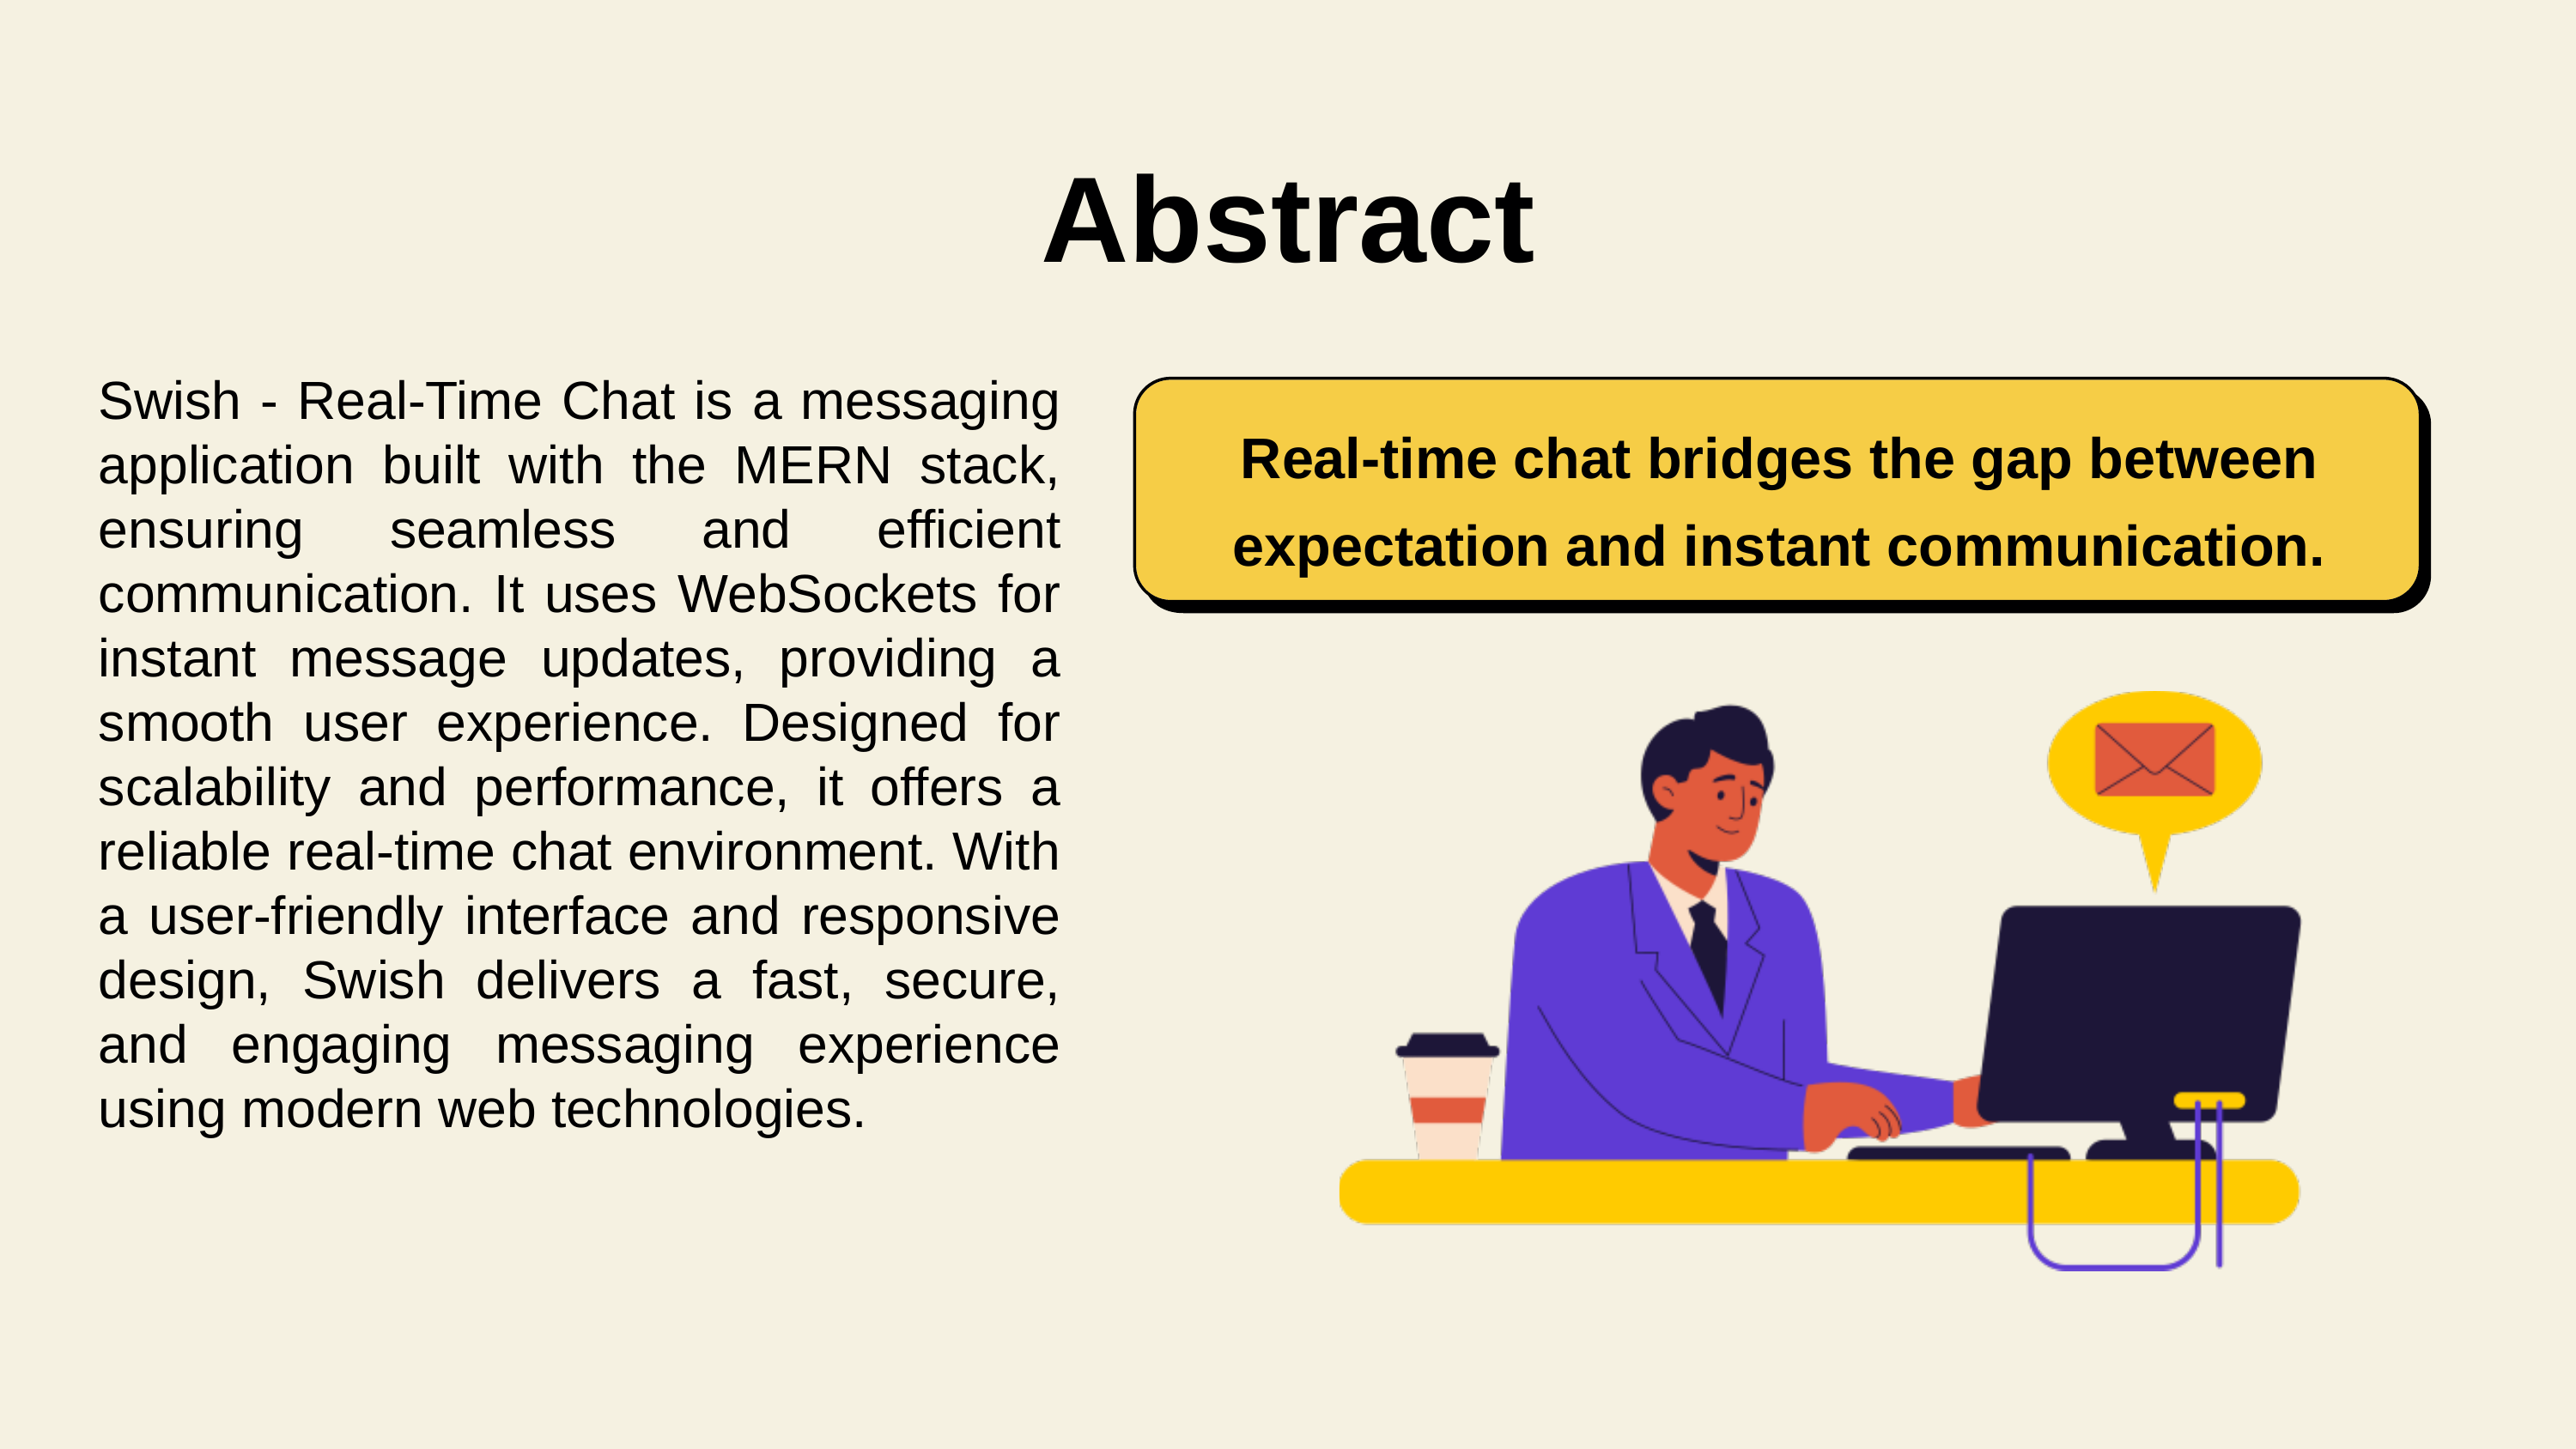

Abstract
Swish - Real-Time Chat is a messaging application built with the MERN stack, ensuring seamless and efficient communication. It uses WebSockets for instant message updates, providing a smooth user experience. Designed for scalability and performance, it offers a reliable real-time chat environment. With a user-friendly interface and responsive design, Swish delivers a fast, secure, and engaging messaging experience using modern web technologies.

Real-time chat bridges the gap between expectation and instant communication.